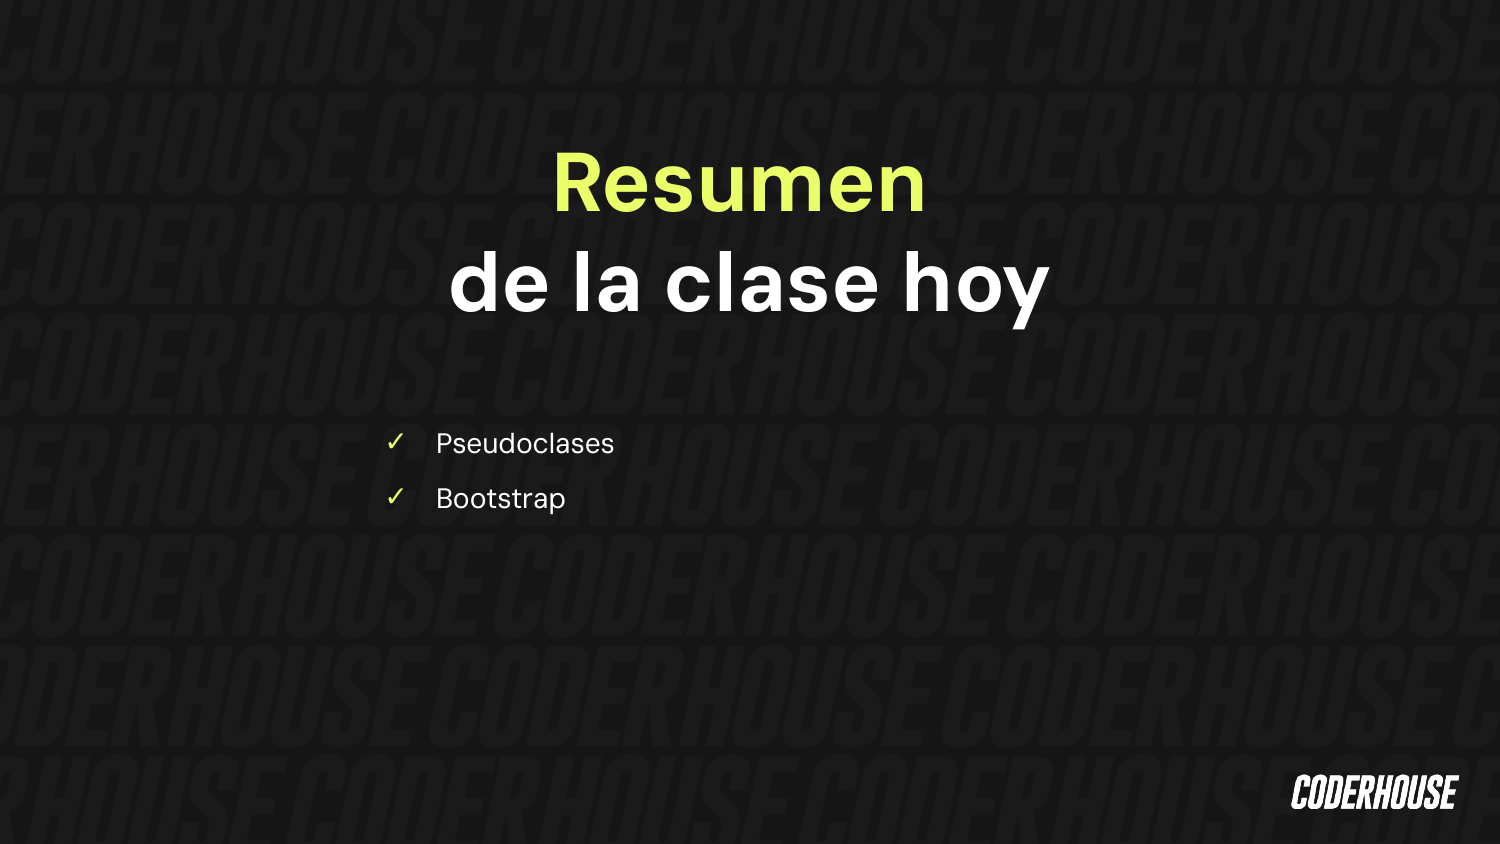

Resumen
de la clase hoy
Pseudoclases
Bootstrap